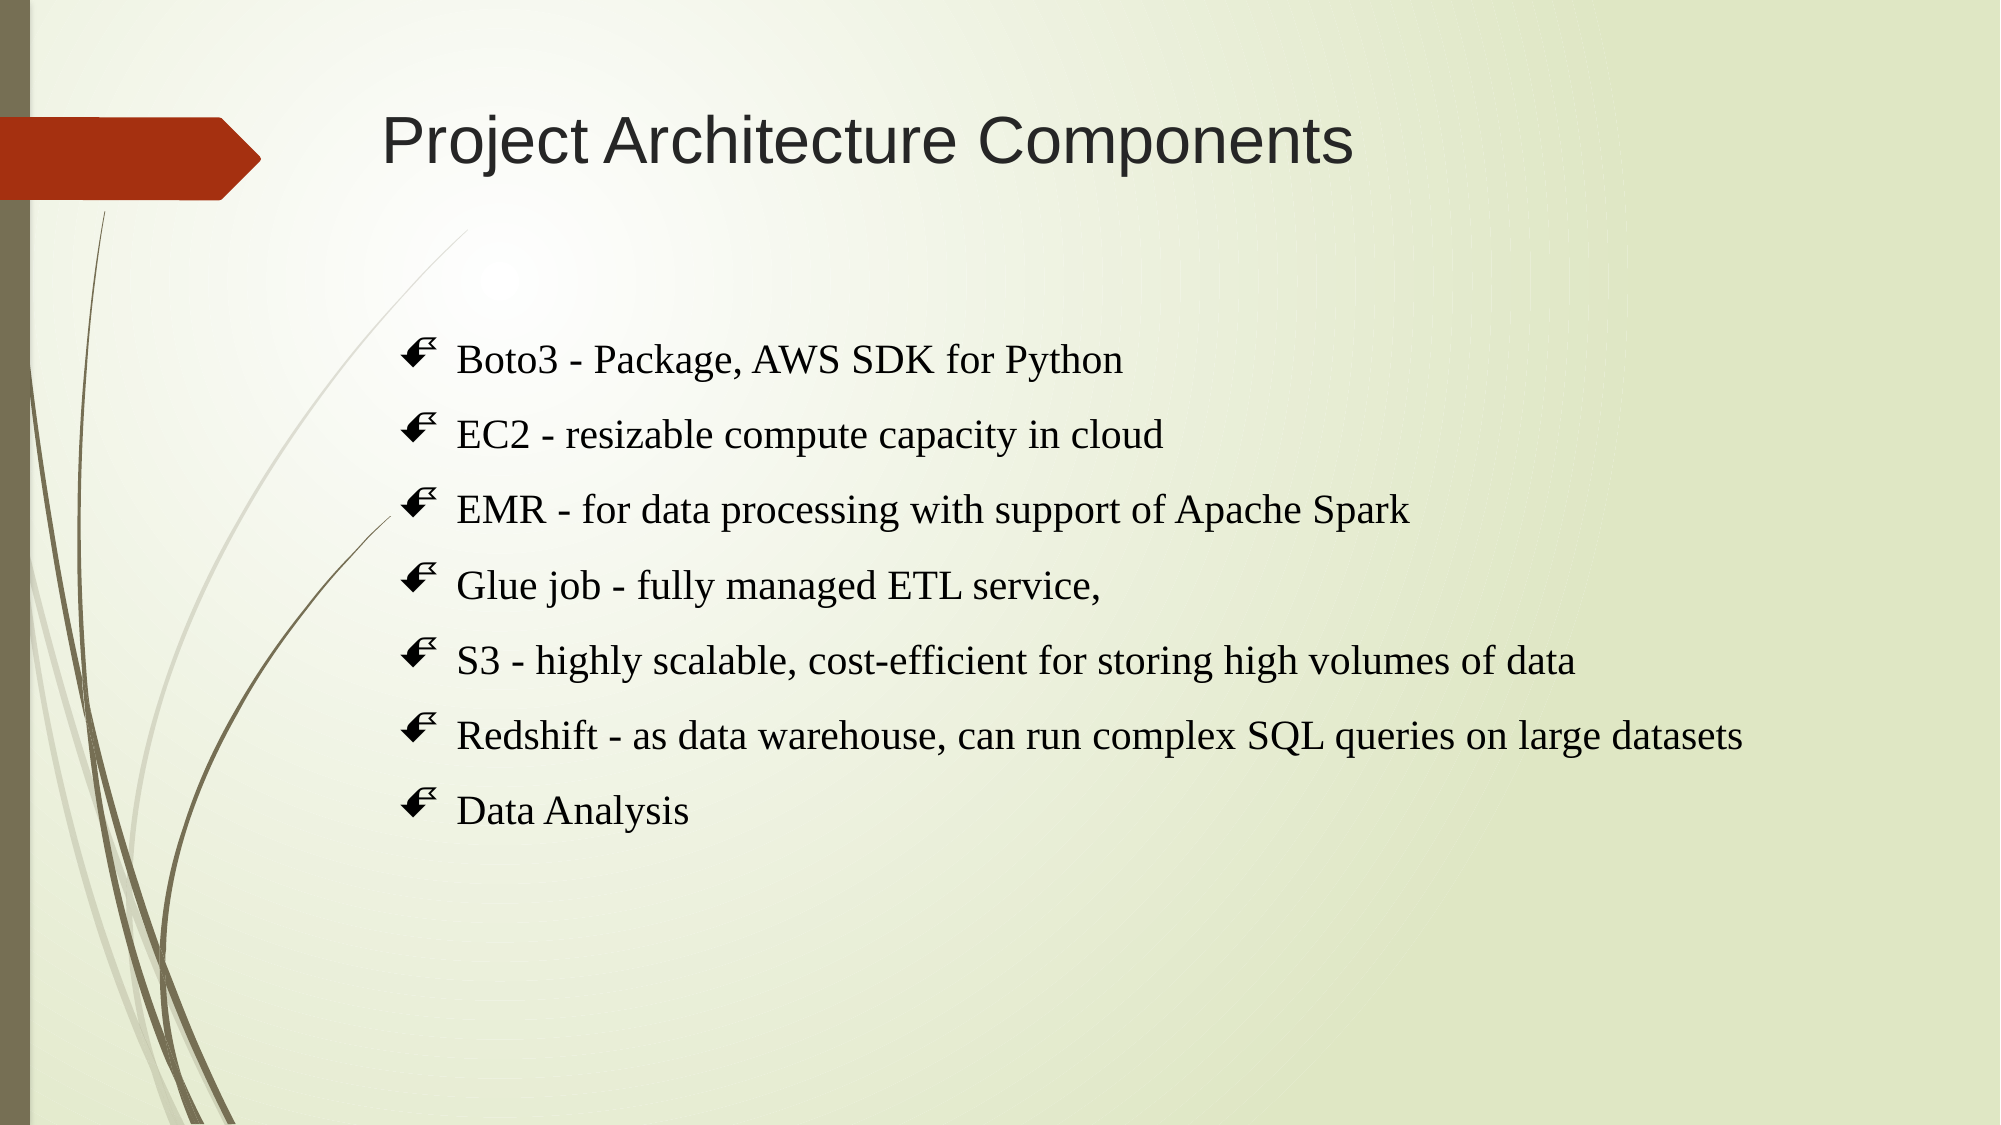

# Project Architecture Components
Boto3 - Package, AWS SDK for Python
EC2 - resizable compute capacity in cloud
EMR - for data processing with support of Apache Spark
Glue job - fully managed ETL service,
S3 - highly scalable, cost-efficient for storing high volumes of data
Redshift - as data warehouse, can run complex SQL queries on large datasets
Data Analysis